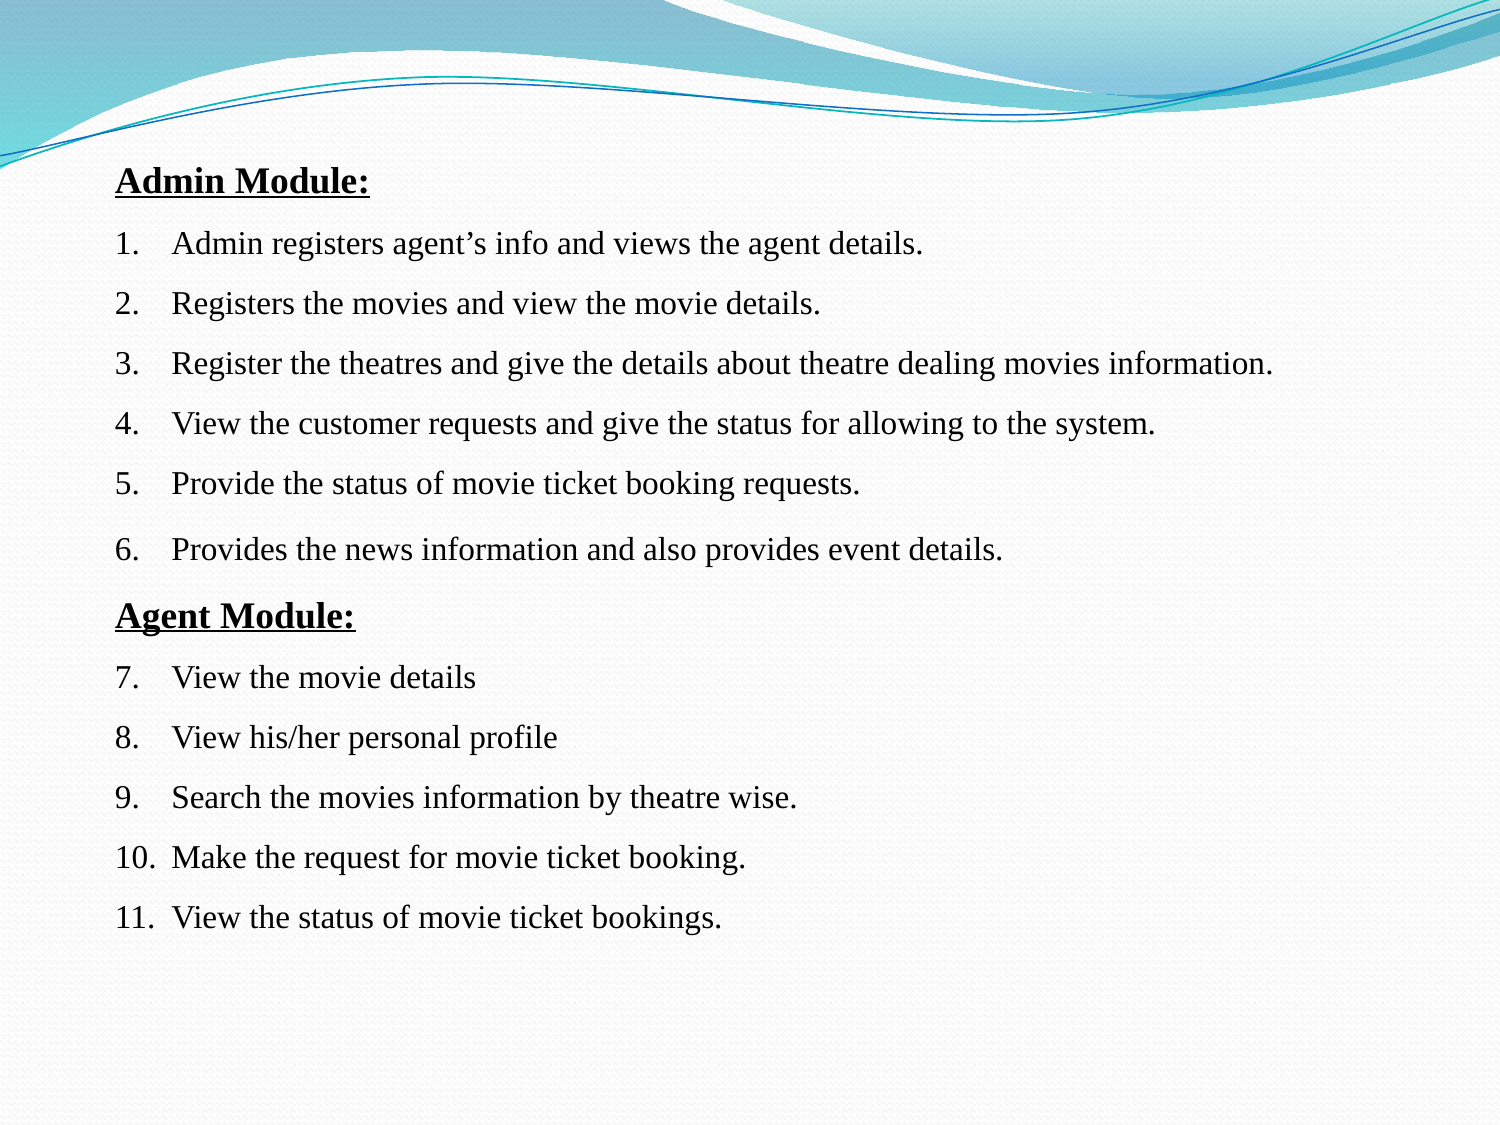

Admin Module:
Admin registers agent’s info and views the agent details.
Registers the movies and view the movie details.
Register the theatres and give the details about theatre dealing movies information.
View the customer requests and give the status for allowing to the system.
Provide the status of movie ticket booking requests.
Provides the news information and also provides event details.
Agent Module:
View the movie details
View his/her personal profile
Search the movies information by theatre wise.
Make the request for movie ticket booking.
View the status of movie ticket bookings.